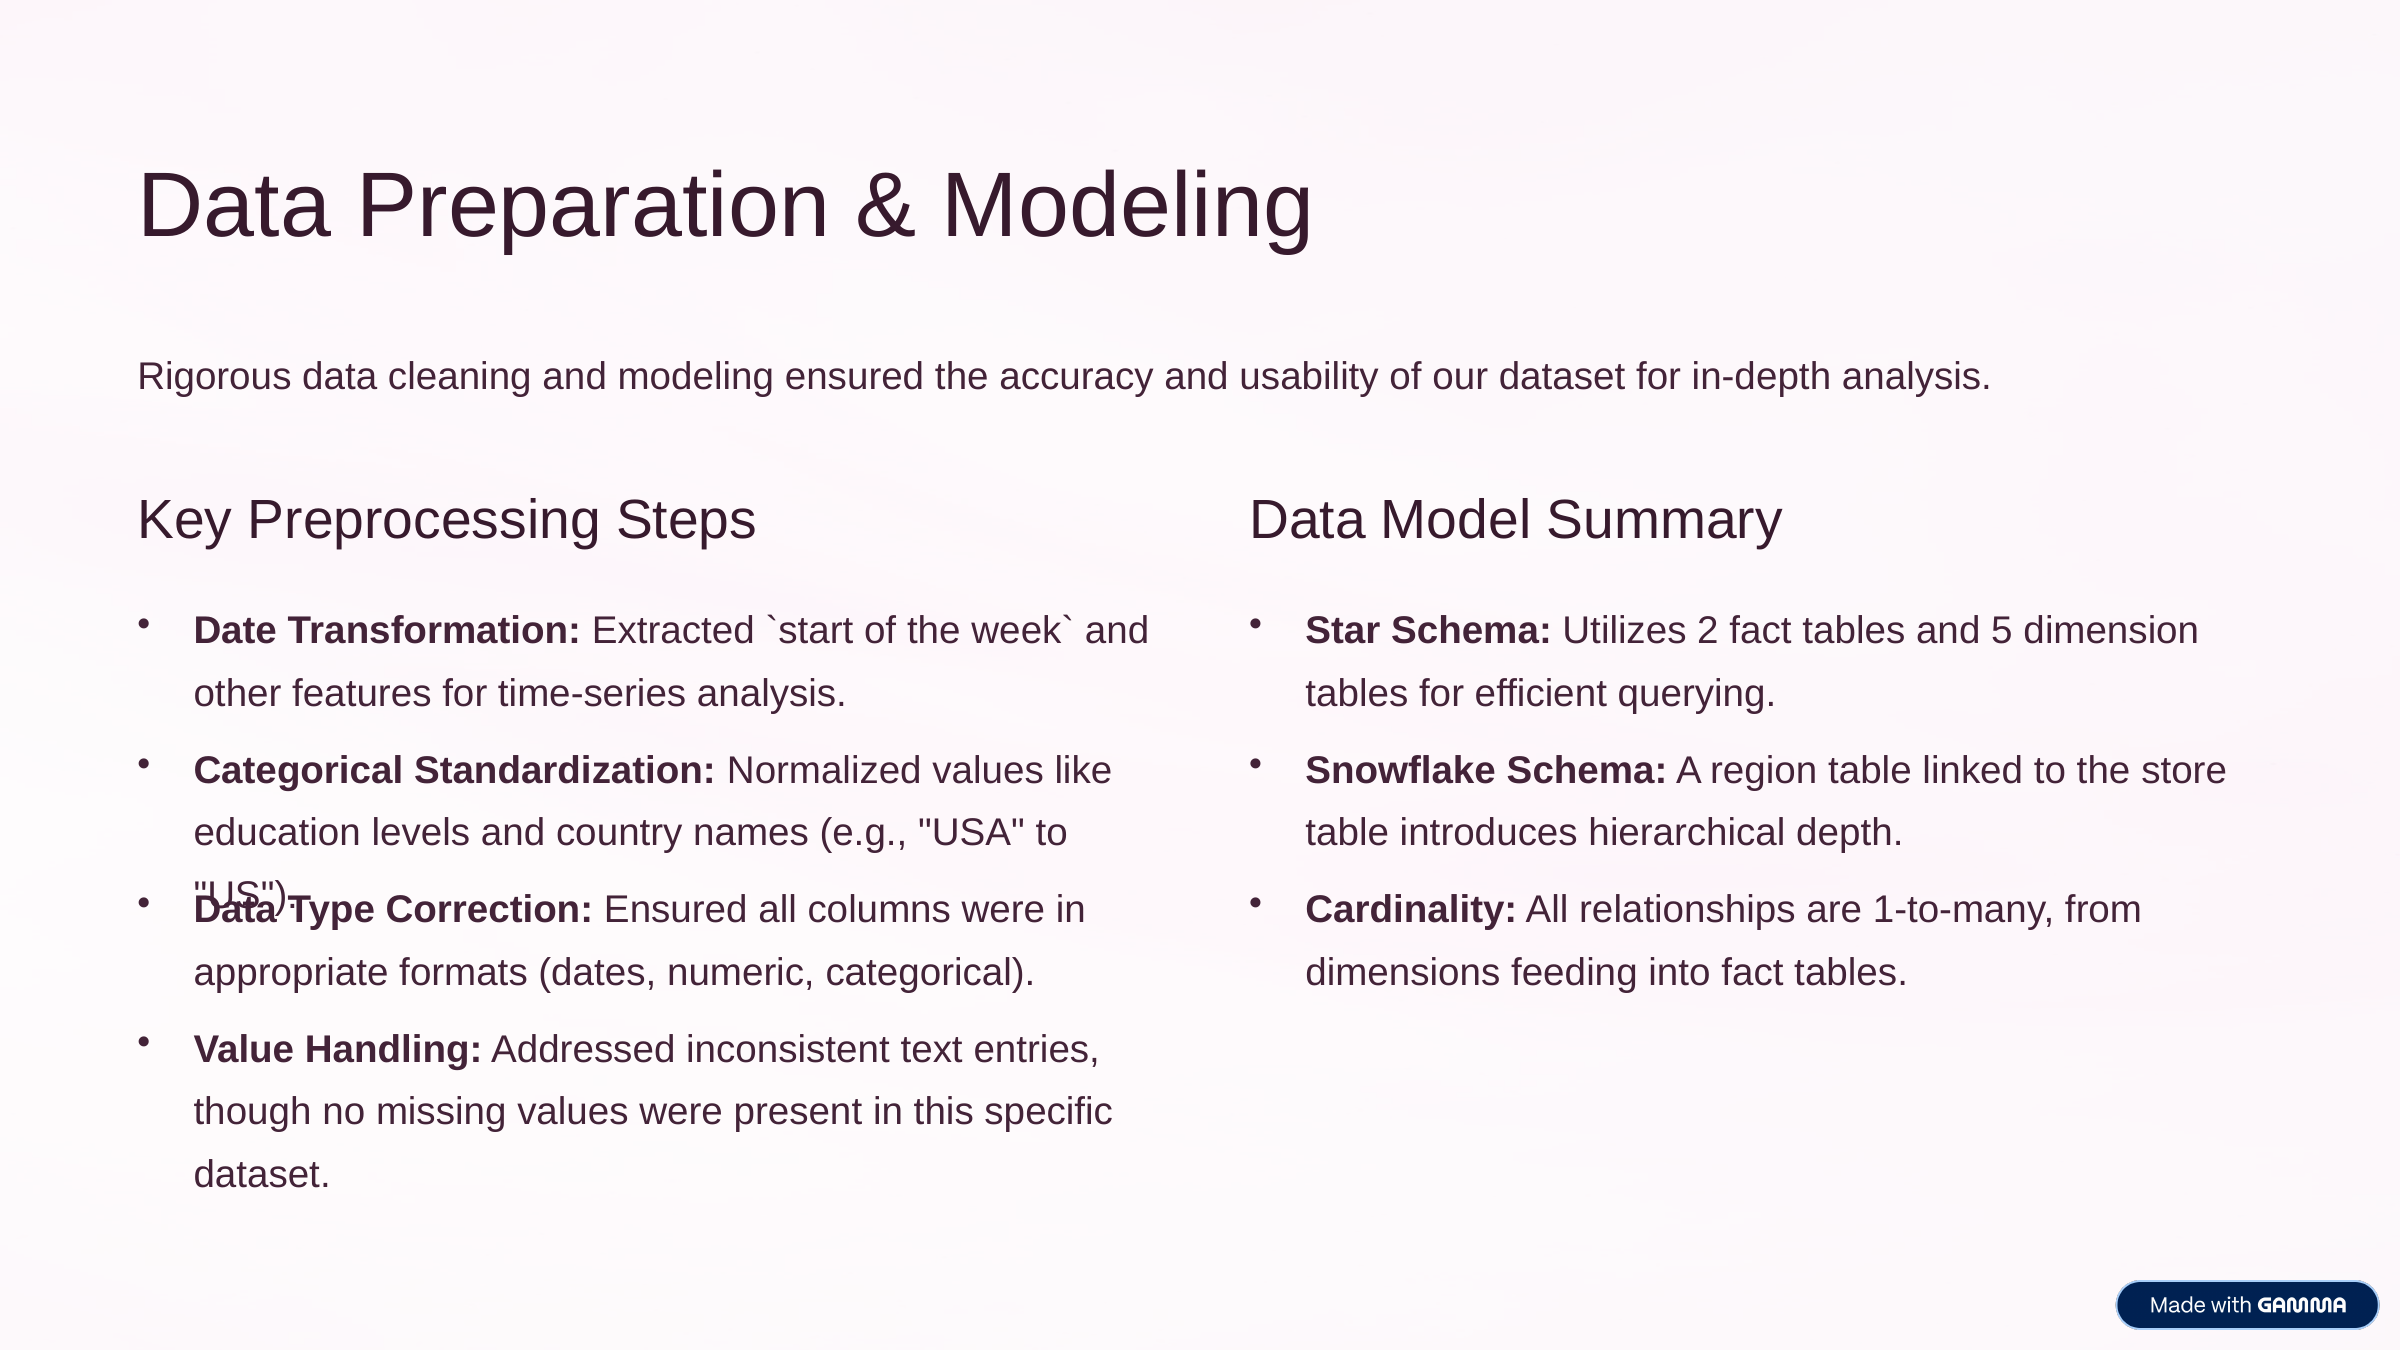

Data Preparation & Modeling
Rigorous data cleaning and modeling ensured the accuracy and usability of our dataset for in-depth analysis.
Key Preprocessing Steps
Data Model Summary
Date Transformation: Extracted `start of the week` and other features for time-series analysis.
Star Schema: Utilizes 2 fact tables and 5 dimension tables for efficient querying.
Categorical Standardization: Normalized values like education levels and country names (e.g., "USA" to "US").
Snowflake Schema: A region table linked to the store table introduces hierarchical depth.
Data Type Correction: Ensured all columns were in appropriate formats (dates, numeric, categorical).
Cardinality: All relationships are 1-to-many, from dimensions feeding into fact tables.
Value Handling: Addressed inconsistent text entries, though no missing values were present in this specific dataset.